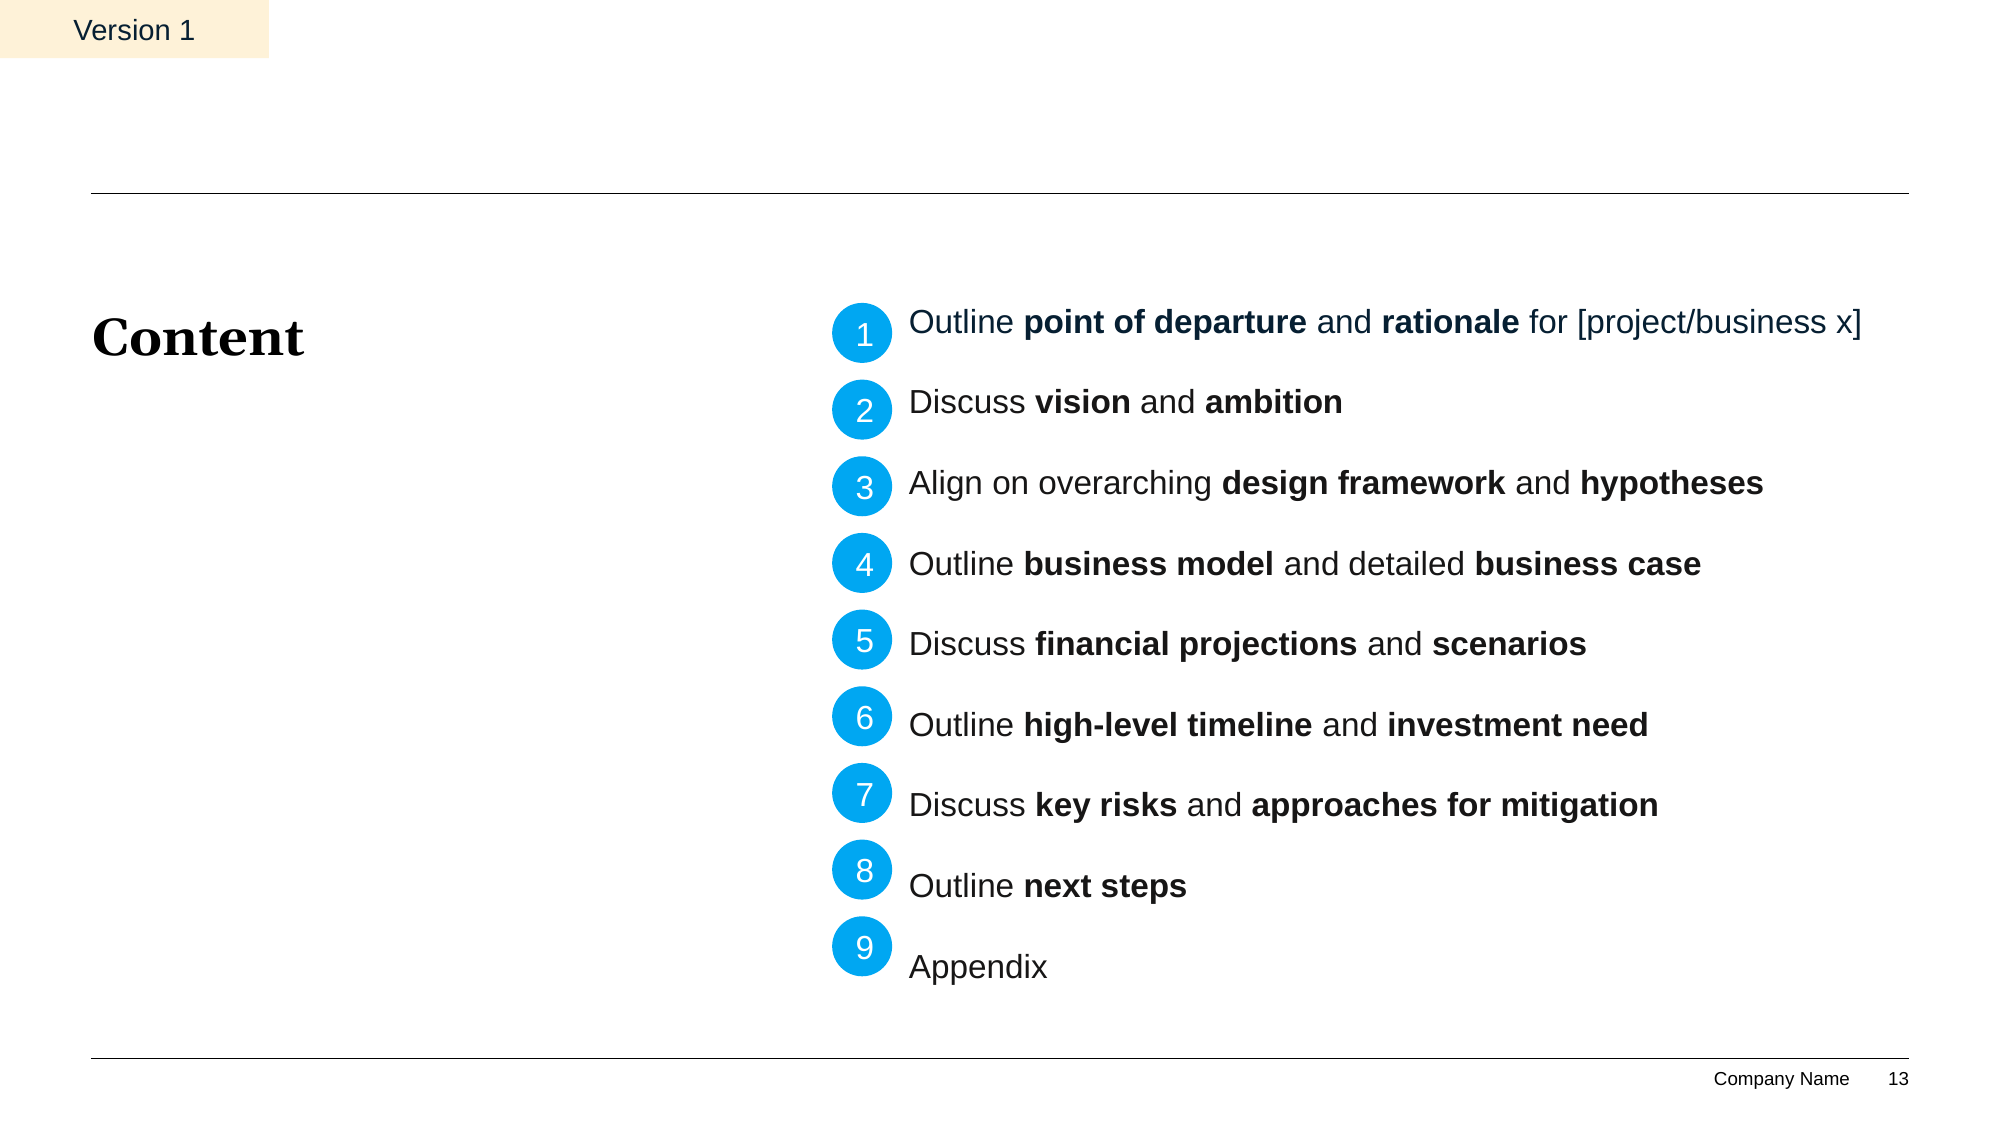

Version 1
# Content
Outline point of departure and rationale for [project/business x]
Discuss vision and ambition
Align on overarching design framework and hypotheses
Outline business model and detailed business case
Discuss financial projections and scenarios
Outline high-level timeline and investment need
Discuss key risks and approaches for mitigation
Outline next steps
Appendix
1
2
3
4
5
6
7
8
9